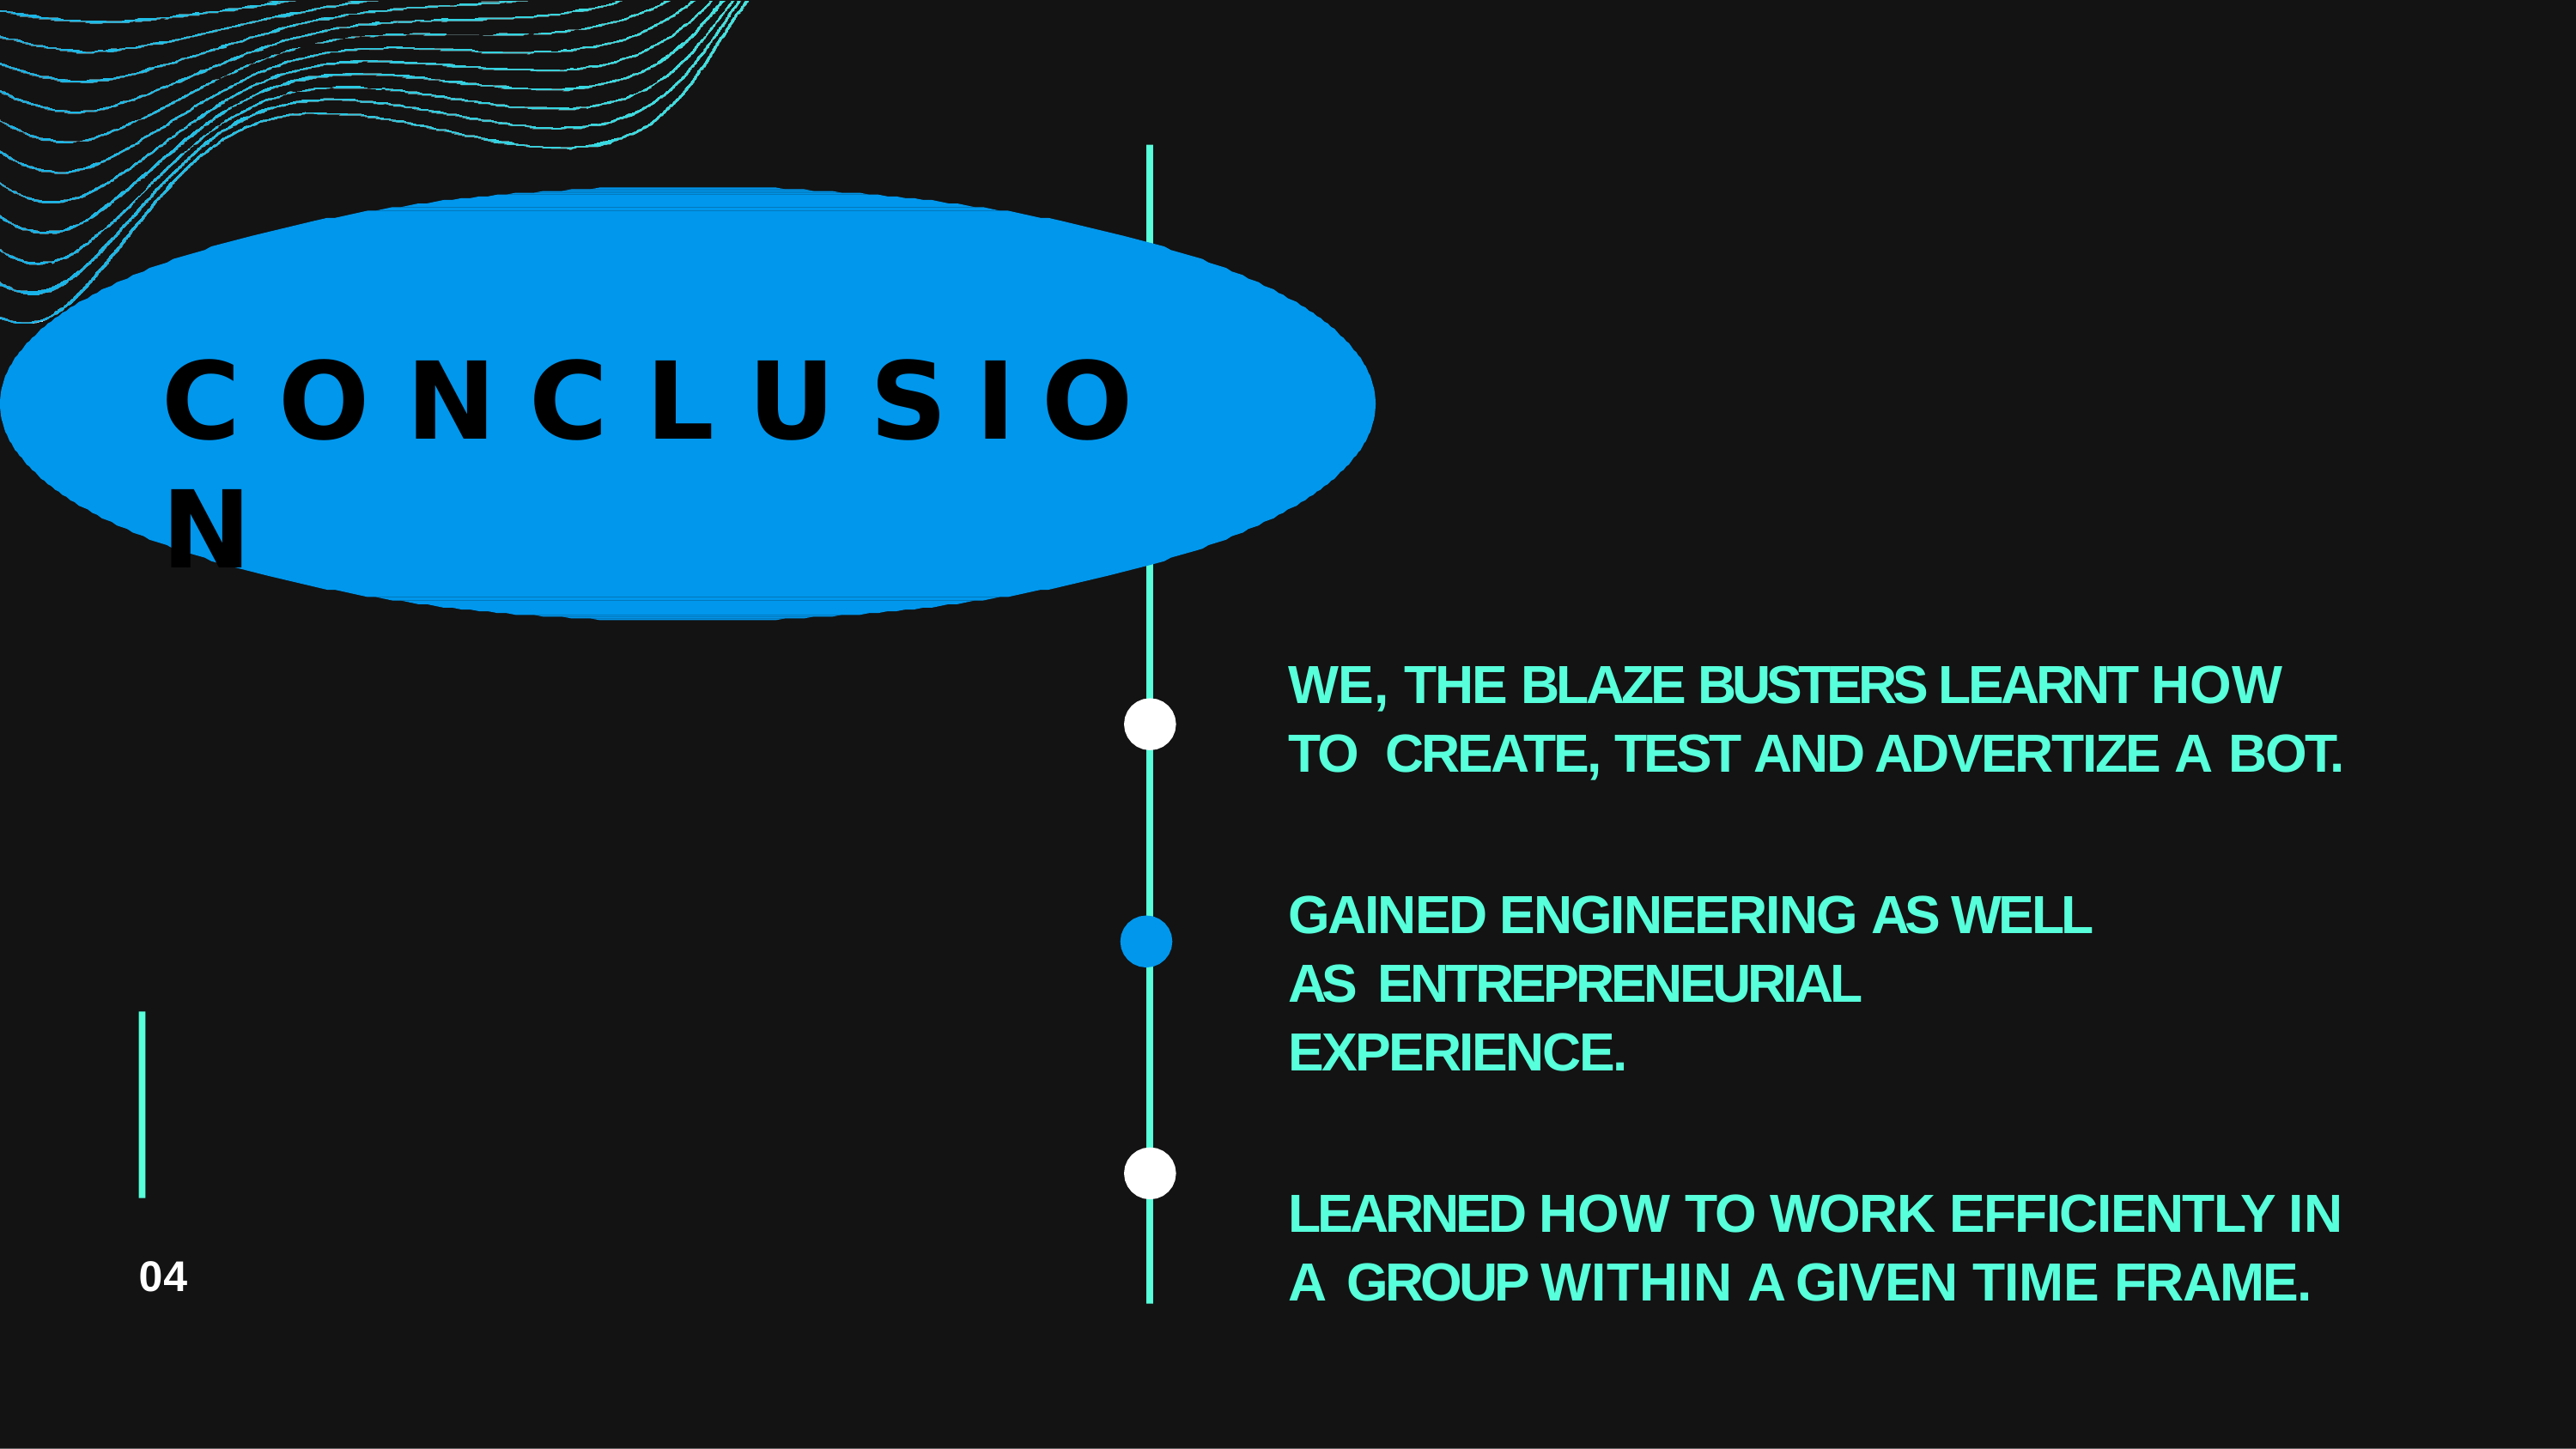

# C O N C L U S I  O N
WE, THE BLAZE BUSTERS LEARNT HOW TO  CREATE, TEST AND ADVERTIZE A BOT.

GAINED ENGINEERING AS WELL AS  ENTREPRENEURIAL EXPERIENCE.

LEARNED HOW TO WORK EFFICIENTLY IN A  GROUP WITHIN A GIVEN TIME FRAME.

04